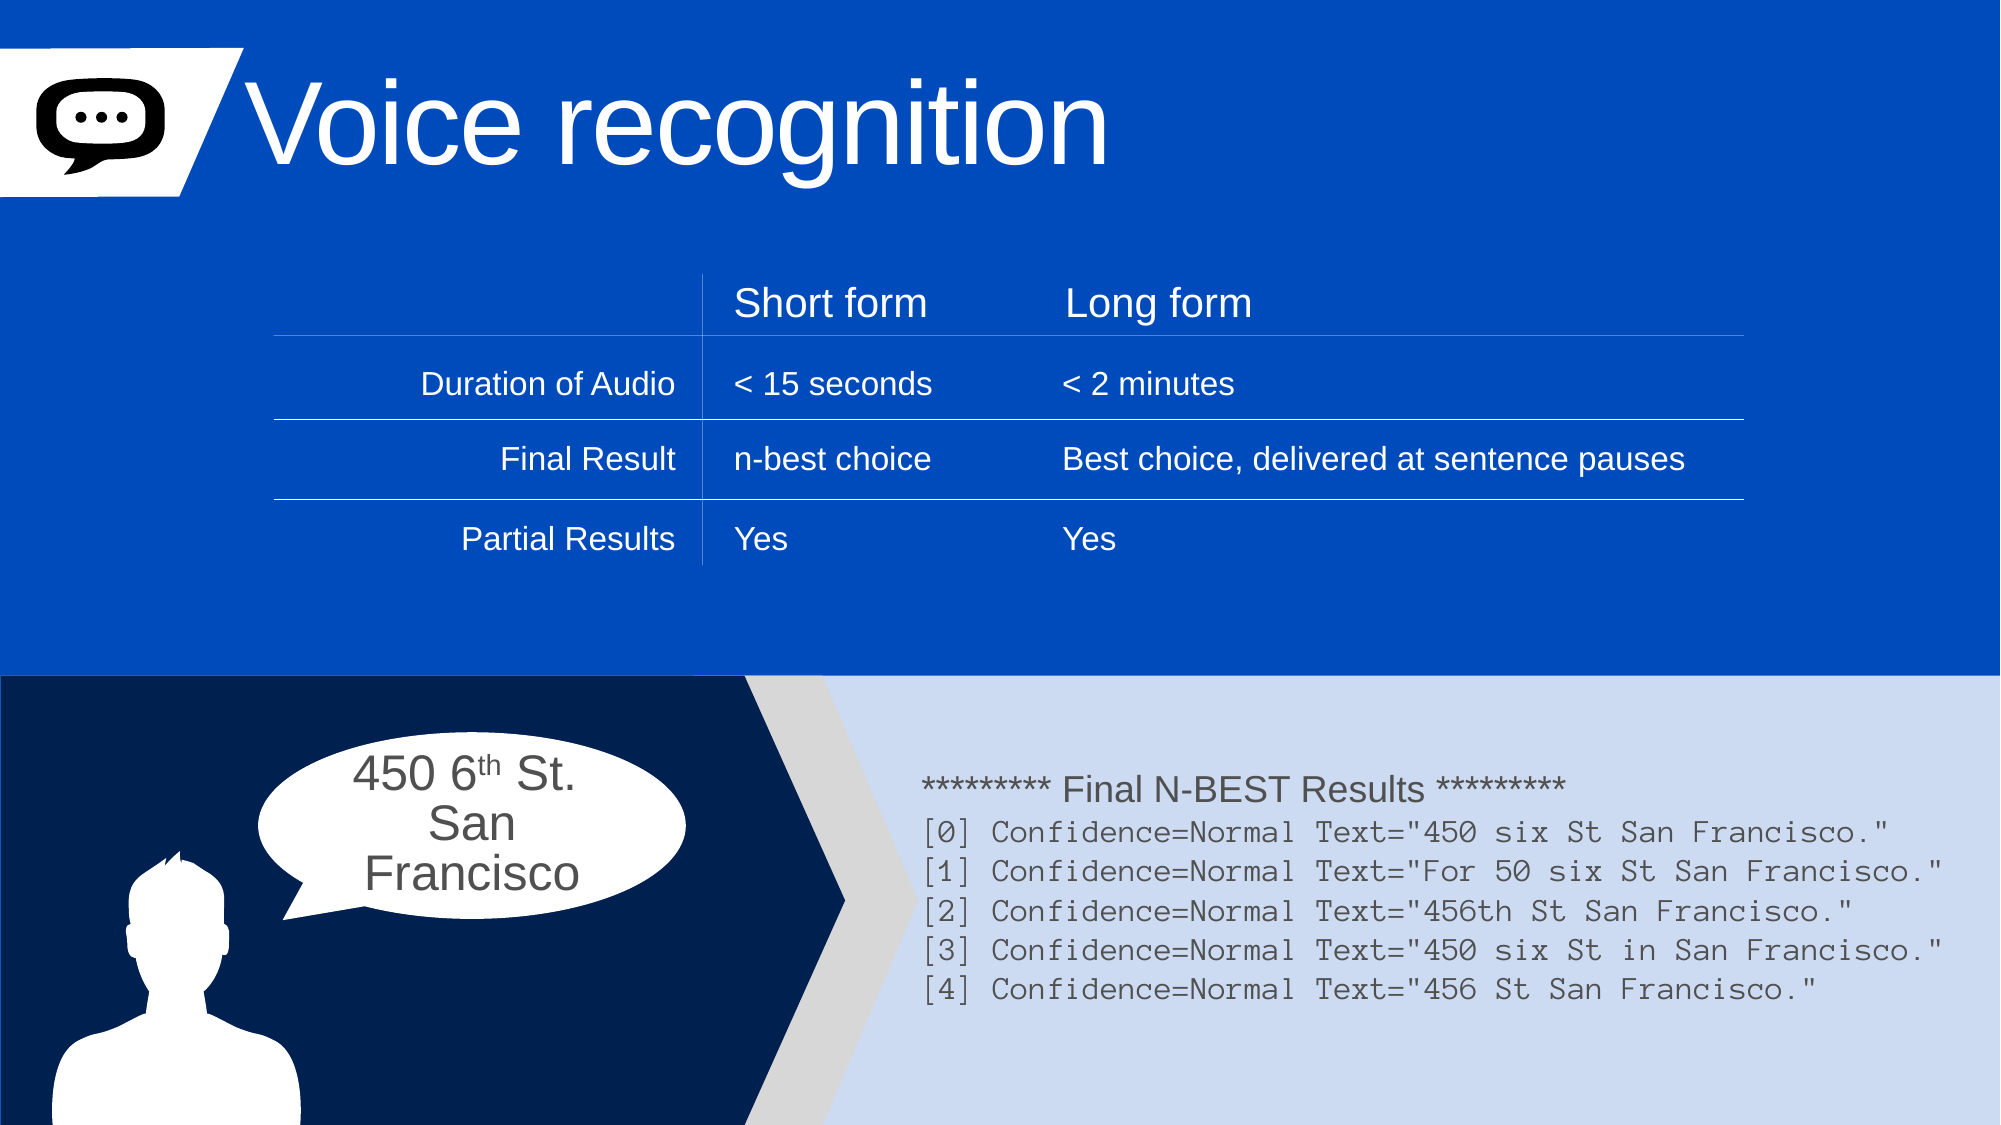

# Voice recognition

Short form
Long form
| Duration of Audio | < 15 seconds | < 2 minutes |
| --- | --- | --- |
| Final Result | n-best choice | Best choice, delivered at sentence pauses |
| Partial Results | Yes | Yes |

450 6th St.
San Francisco

********* Final N-BEST Results *********
[0] Confidence=Normal Text="450 six St San Francisco."
[1] Confidence=Normal Text="For 50 six St San Francisco."
[2] Confidence=Normal Text="456th St San Francisco."
[3] Confidence=Normal Text="450 six St in San Francisco."
[4] Confidence=Normal Text="456 St San Francisco."